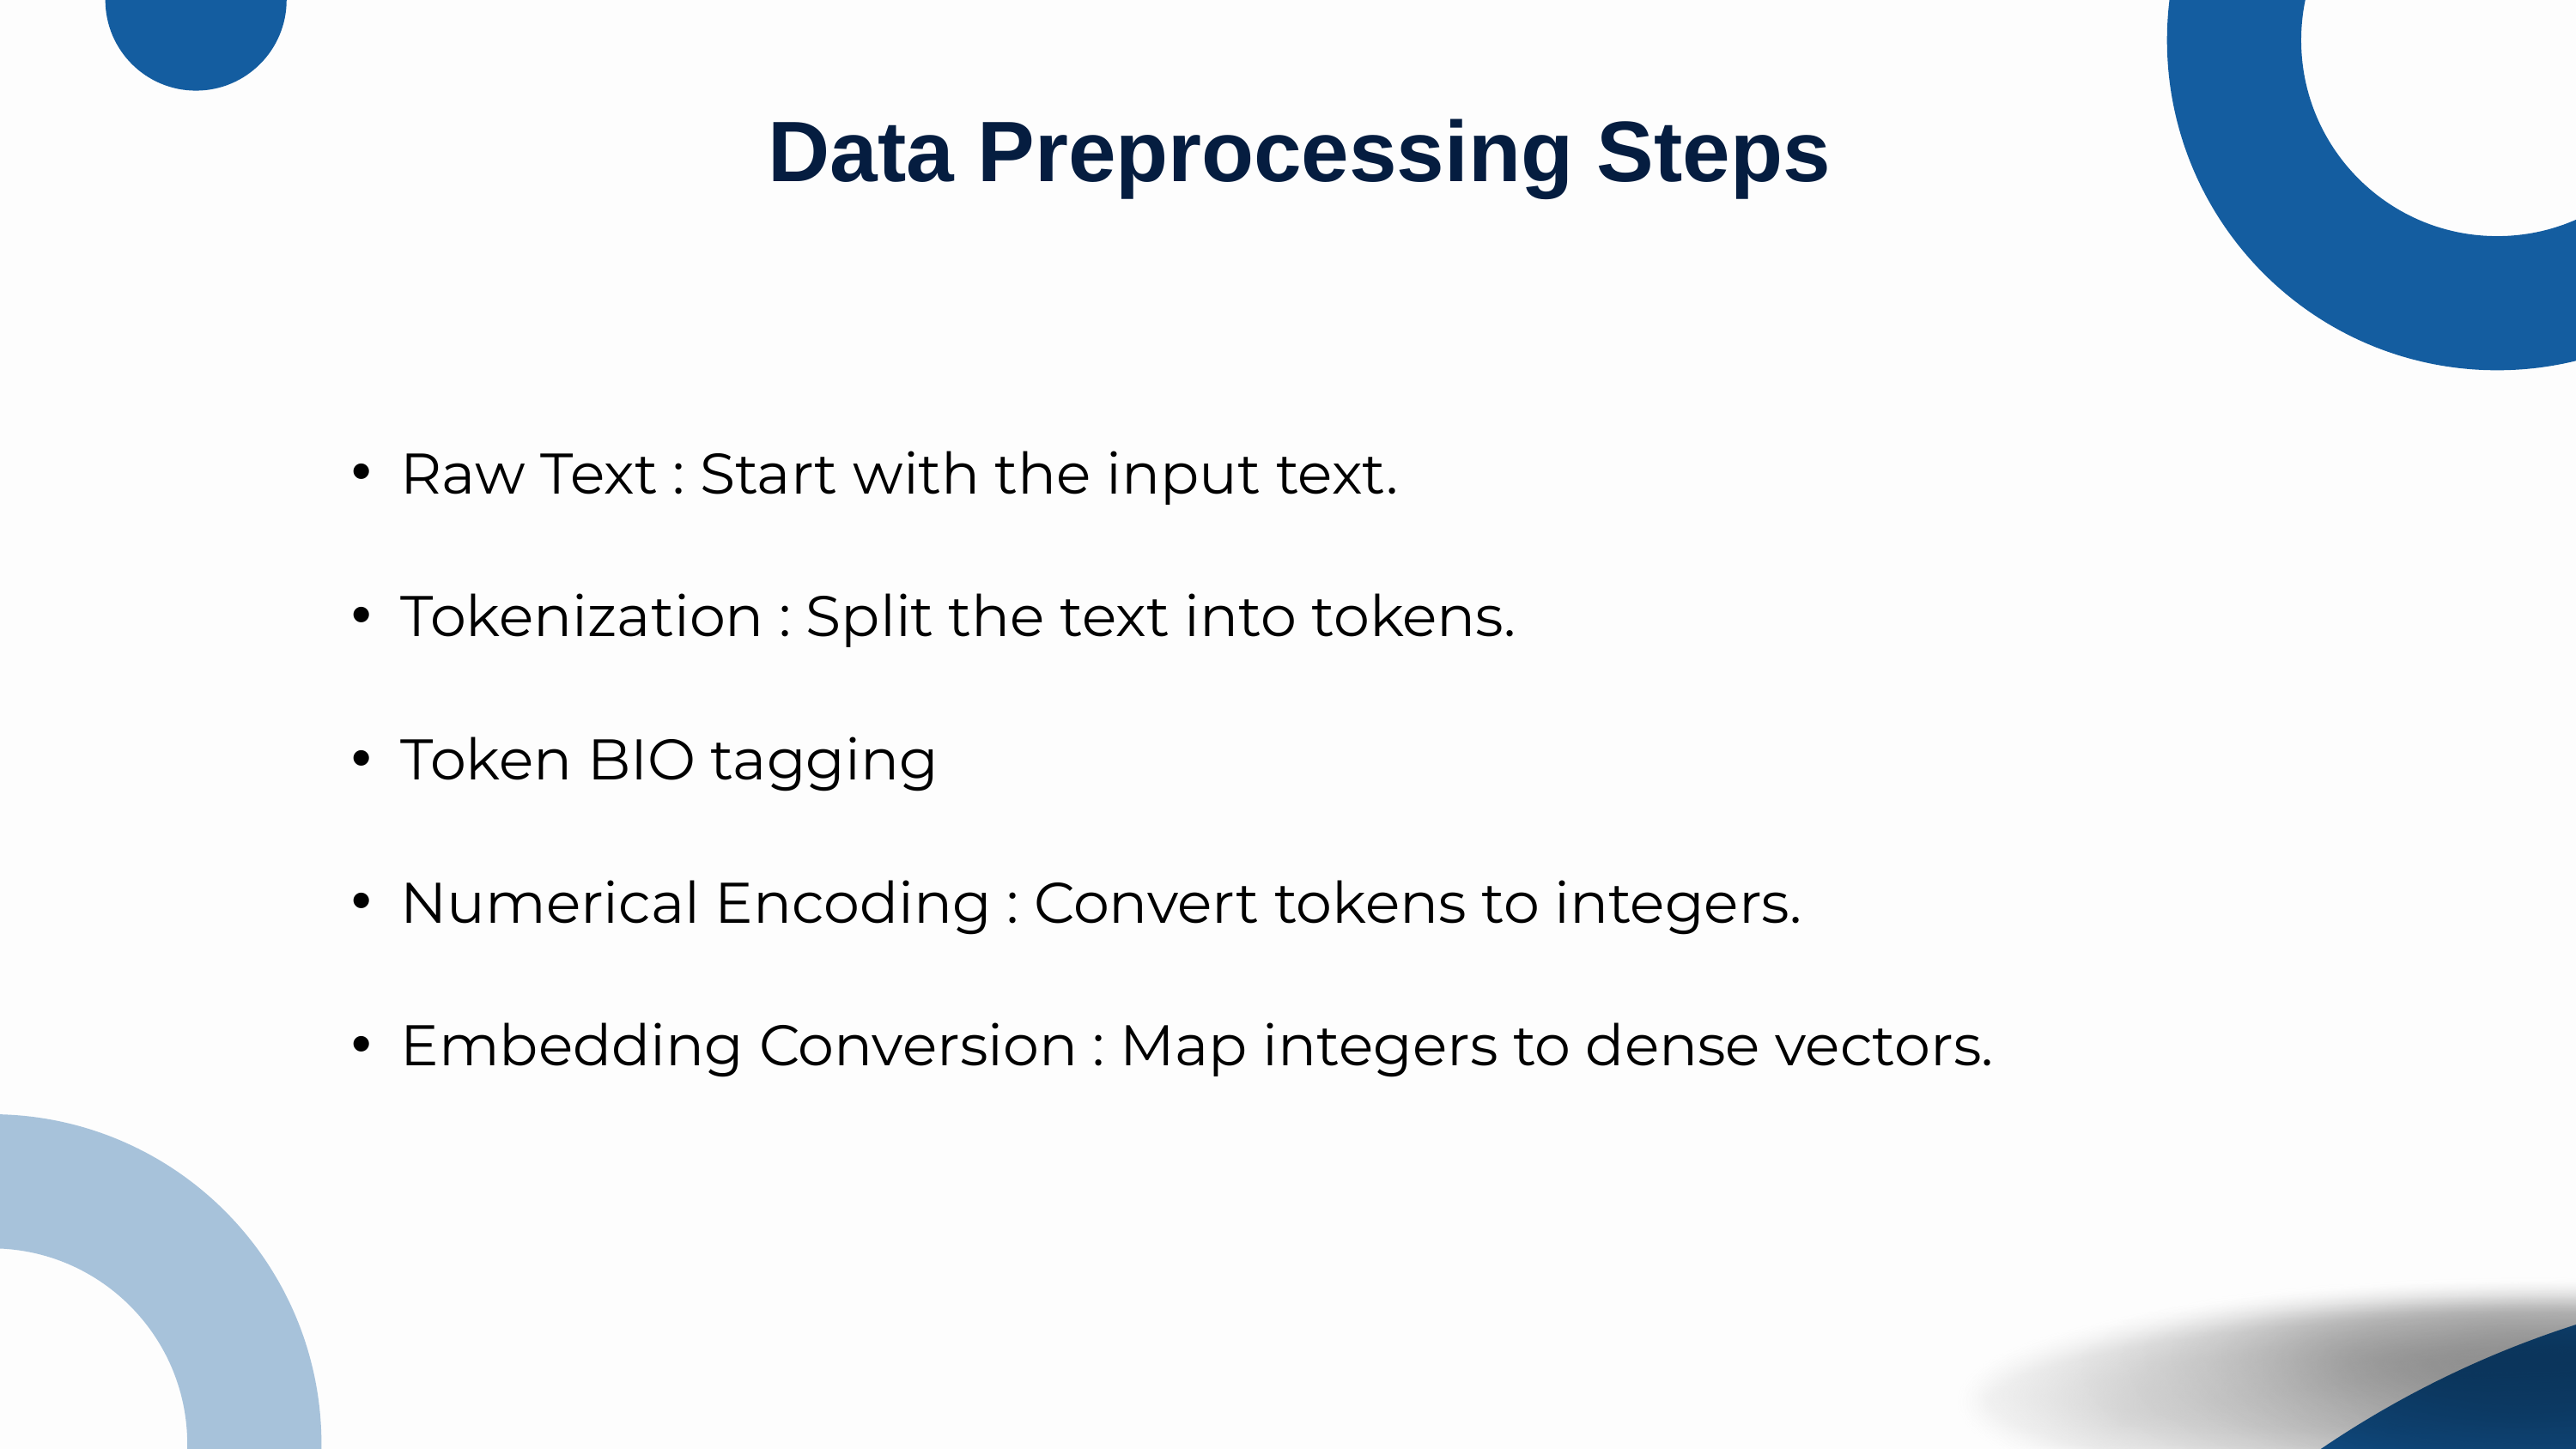

Data Preprocessing Steps
Raw Text : Start with the input text.
Tokenization : Split the text into tokens.
Token BIO tagging
Numerical Encoding : Convert tokens to integers.
Embedding Conversion : Map integers to dense vectors.